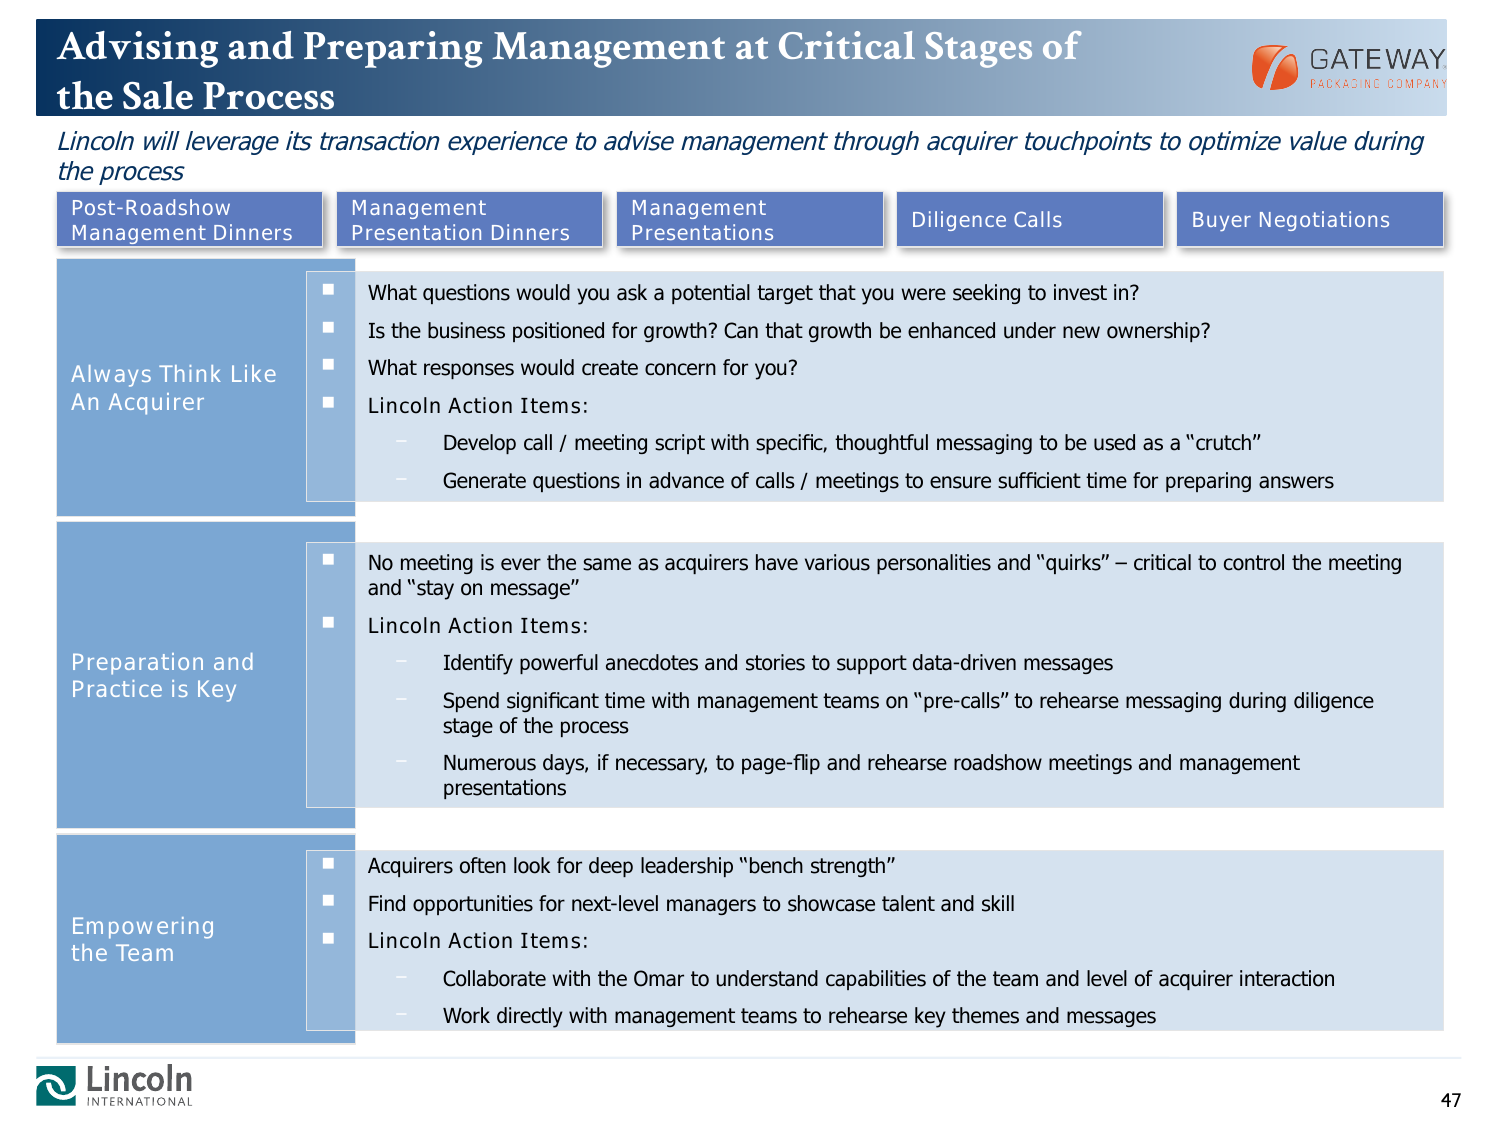

# Advising and Preparing Management at Critical Stages of the Sale Process
Lincoln will leverage its transaction experience to advise management through acquirer touchpoints to optimize value during the process
Post-Roadshow Management Dinners
Management Presentation Dinners
Management Presentations
Diligence Calls
Buyer Negotiations
Always Think Like
An Acquirer
What questions would you ask a potential target that you were seeking to invest in?
Is the business positioned for growth? Can that growth be enhanced under new ownership?
What responses would create concern for you?
Lincoln Action Items:
Develop call / meeting script with specific, thoughtful messaging to be used as a “crutch”
Generate questions in advance of calls / meetings to ensure sufficient time for preparing answers
Preparation and Practice is Key
No meeting is ever the same as acquirers have various personalities and “quirks” – critical to control the meeting and “stay on message”
Lincoln Action Items:
Identify powerful anecdotes and stories to support data-driven messages
Spend significant time with management teams on “pre-calls” to rehearse messaging during diligence stage of the process
Numerous days, if necessary, to page-flip and rehearse roadshow meetings and management presentations
Empowering
the Team
Acquirers often look for deep leadership “bench strength”
Find opportunities for next-level managers to showcase talent and skill
Lincoln Action Items:
Collaborate with the Omar to understand capabilities of the team and level of acquirer interaction
Work directly with management teams to rehearse key themes and messages
47